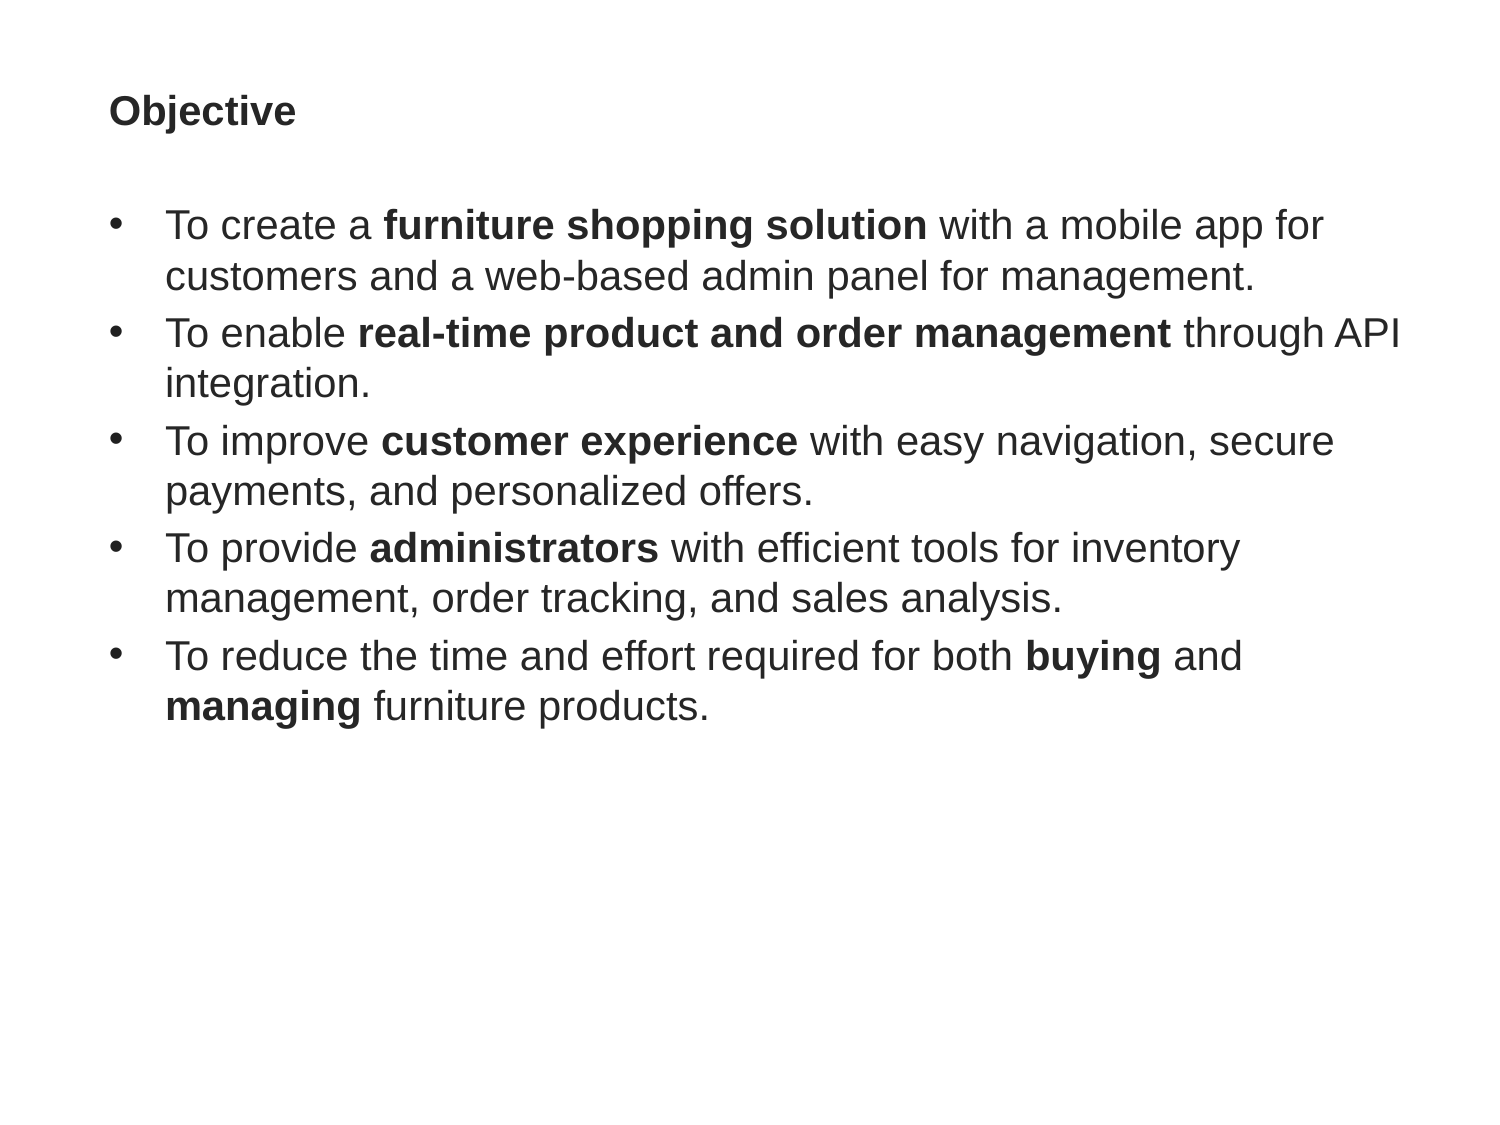

Objective

To create a furniture shopping solution with a mobile app for customers and a web-based admin panel for management.
To enable real-time product and order management through API integration.
To improve customer experience with easy navigation, secure payments, and personalized offers.
To provide administrators with efficient tools for inventory management, order tracking, and sales analysis.
To reduce the time and effort required for both buying and managing furniture products.